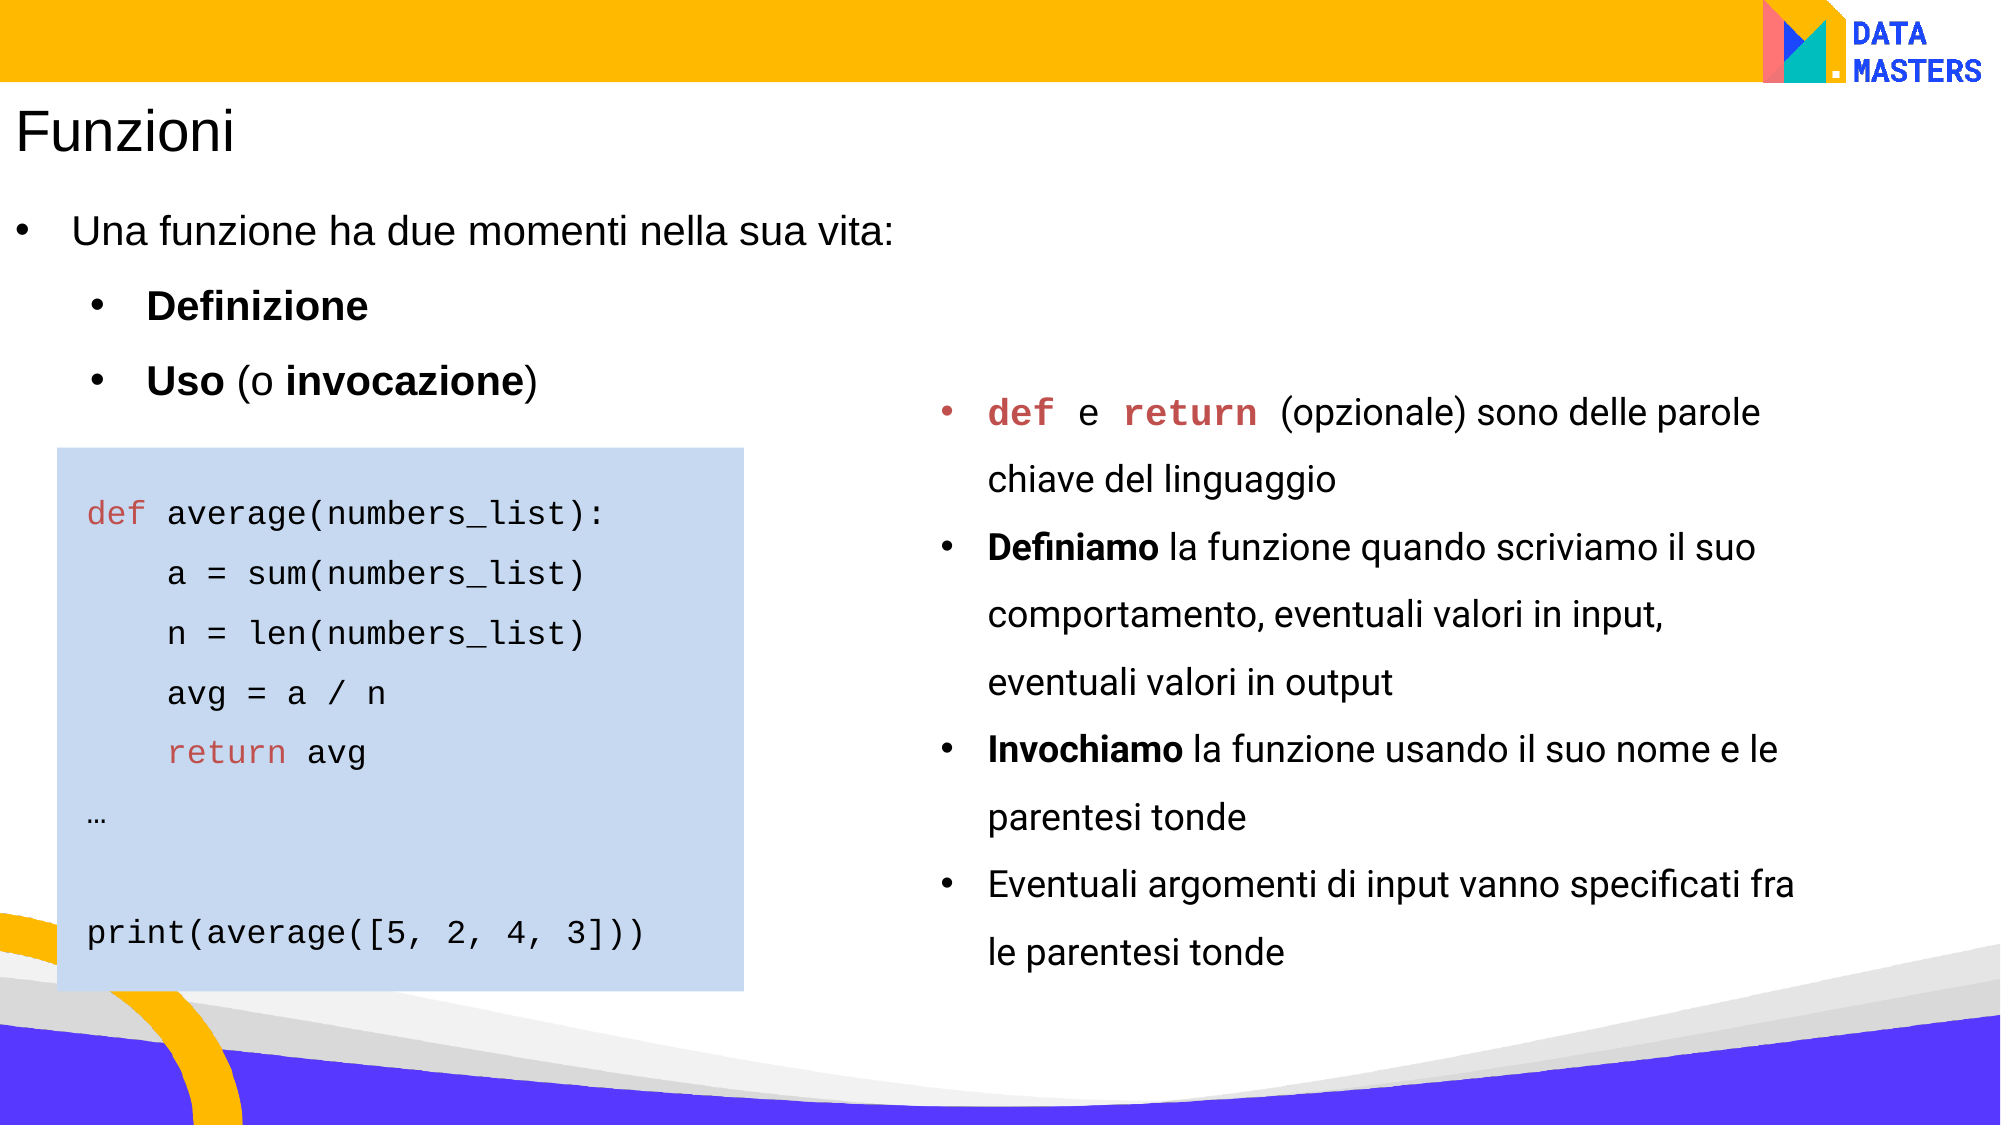

Funzioni
Una funzione ha due momenti nella sua vita:
Definizione
Uso (o invocazione)
def e return (opzionale) sono delle parole chiave del linguaggio
Definiamo la funzione quando scriviamo il suo comportamento, eventuali valori in input, eventuali valori in output
Invochiamo la funzione usando il suo nome e le parentesi tonde
Eventuali argomenti di input vanno specificati fra le parentesi tonde
def average(numbers_list):
    a = sum(numbers_list)
    n = len(numbers_list)
    avg = a / n
    return avg
…

print(average([5, 2, 4, 3]))